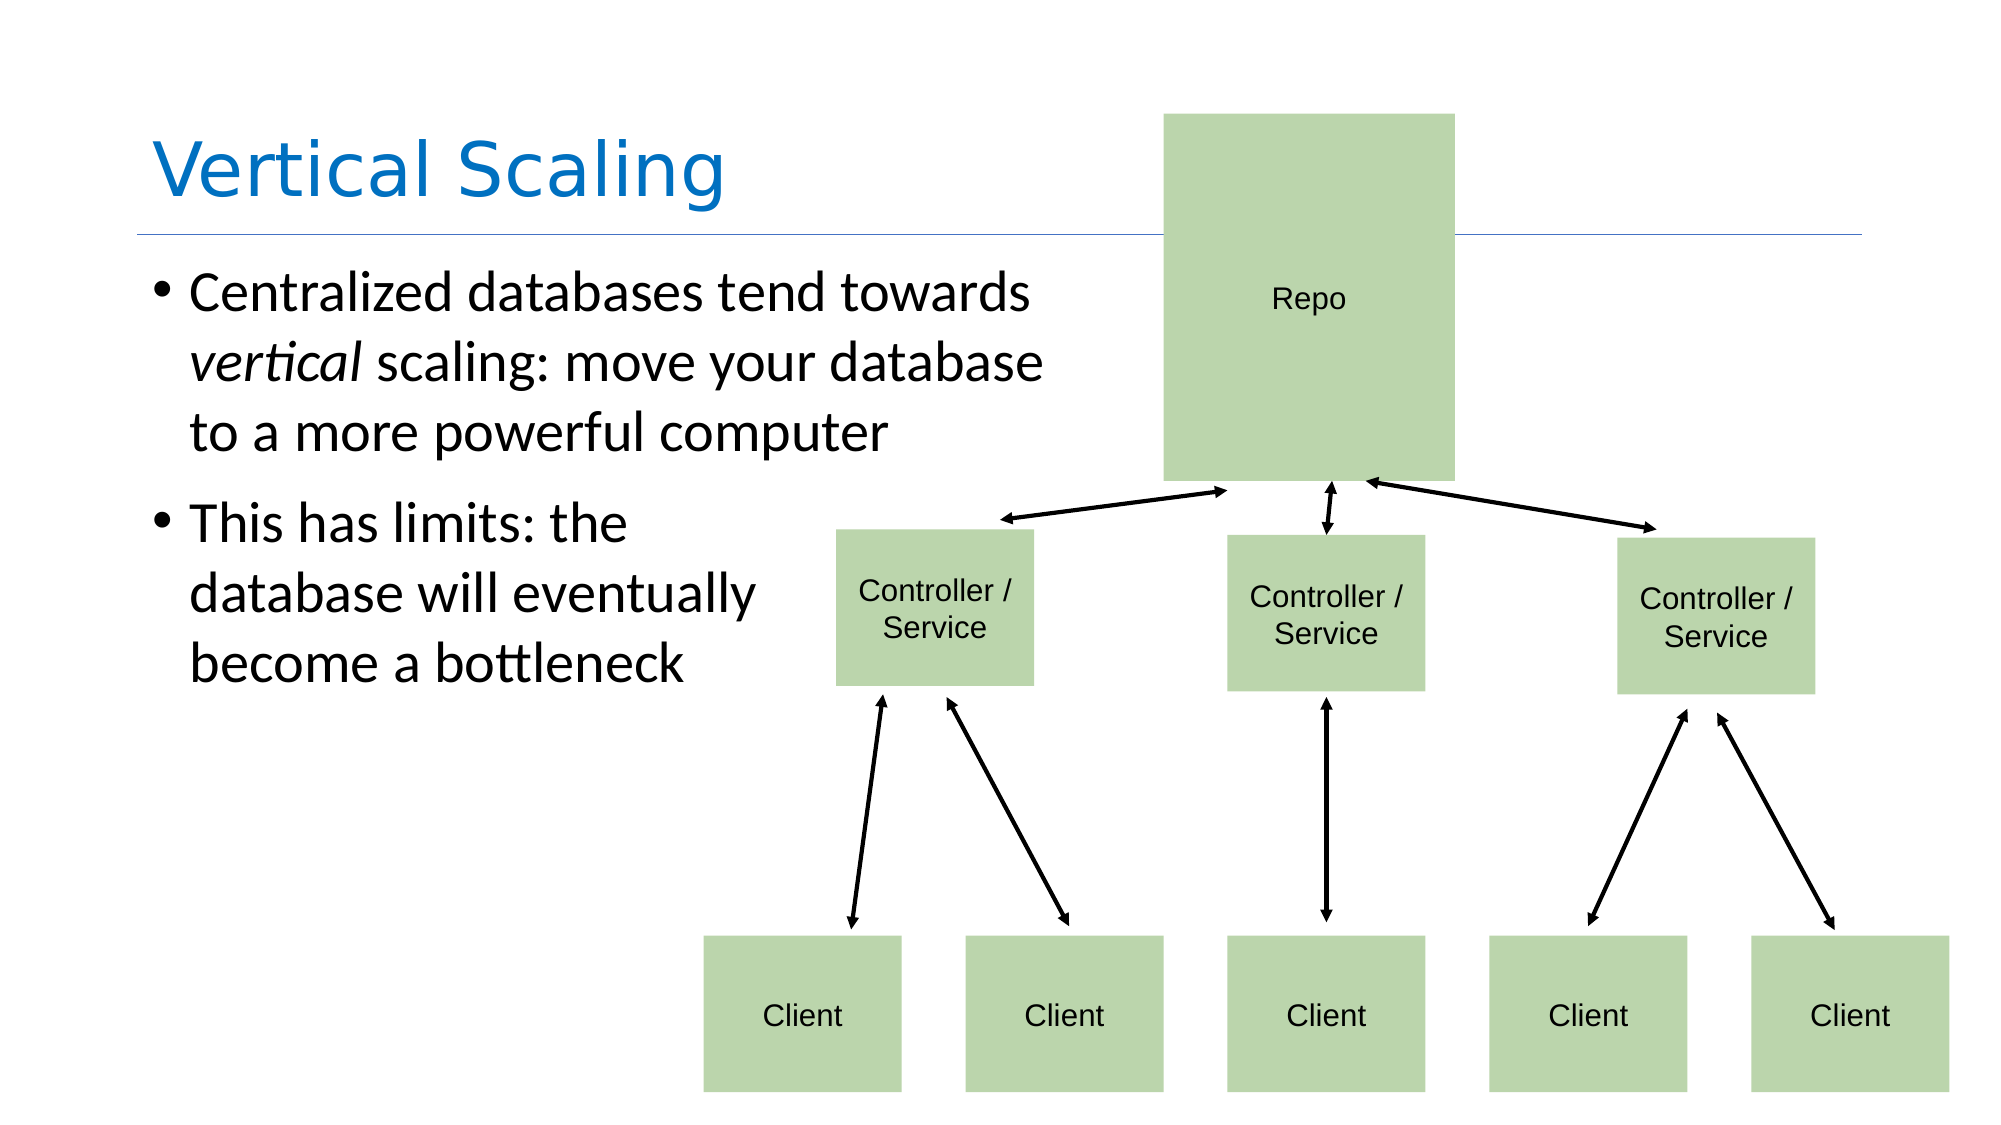

# Vertical Scaling
Repo

Centralized databases tend towards
vertical scaling: move your database
to a more powerful computer
This has limits: the
database will eventually
become a bottleneck

Controller / Service
Controller / Service
Controller / Service

Client
Client
Client
Client
Client